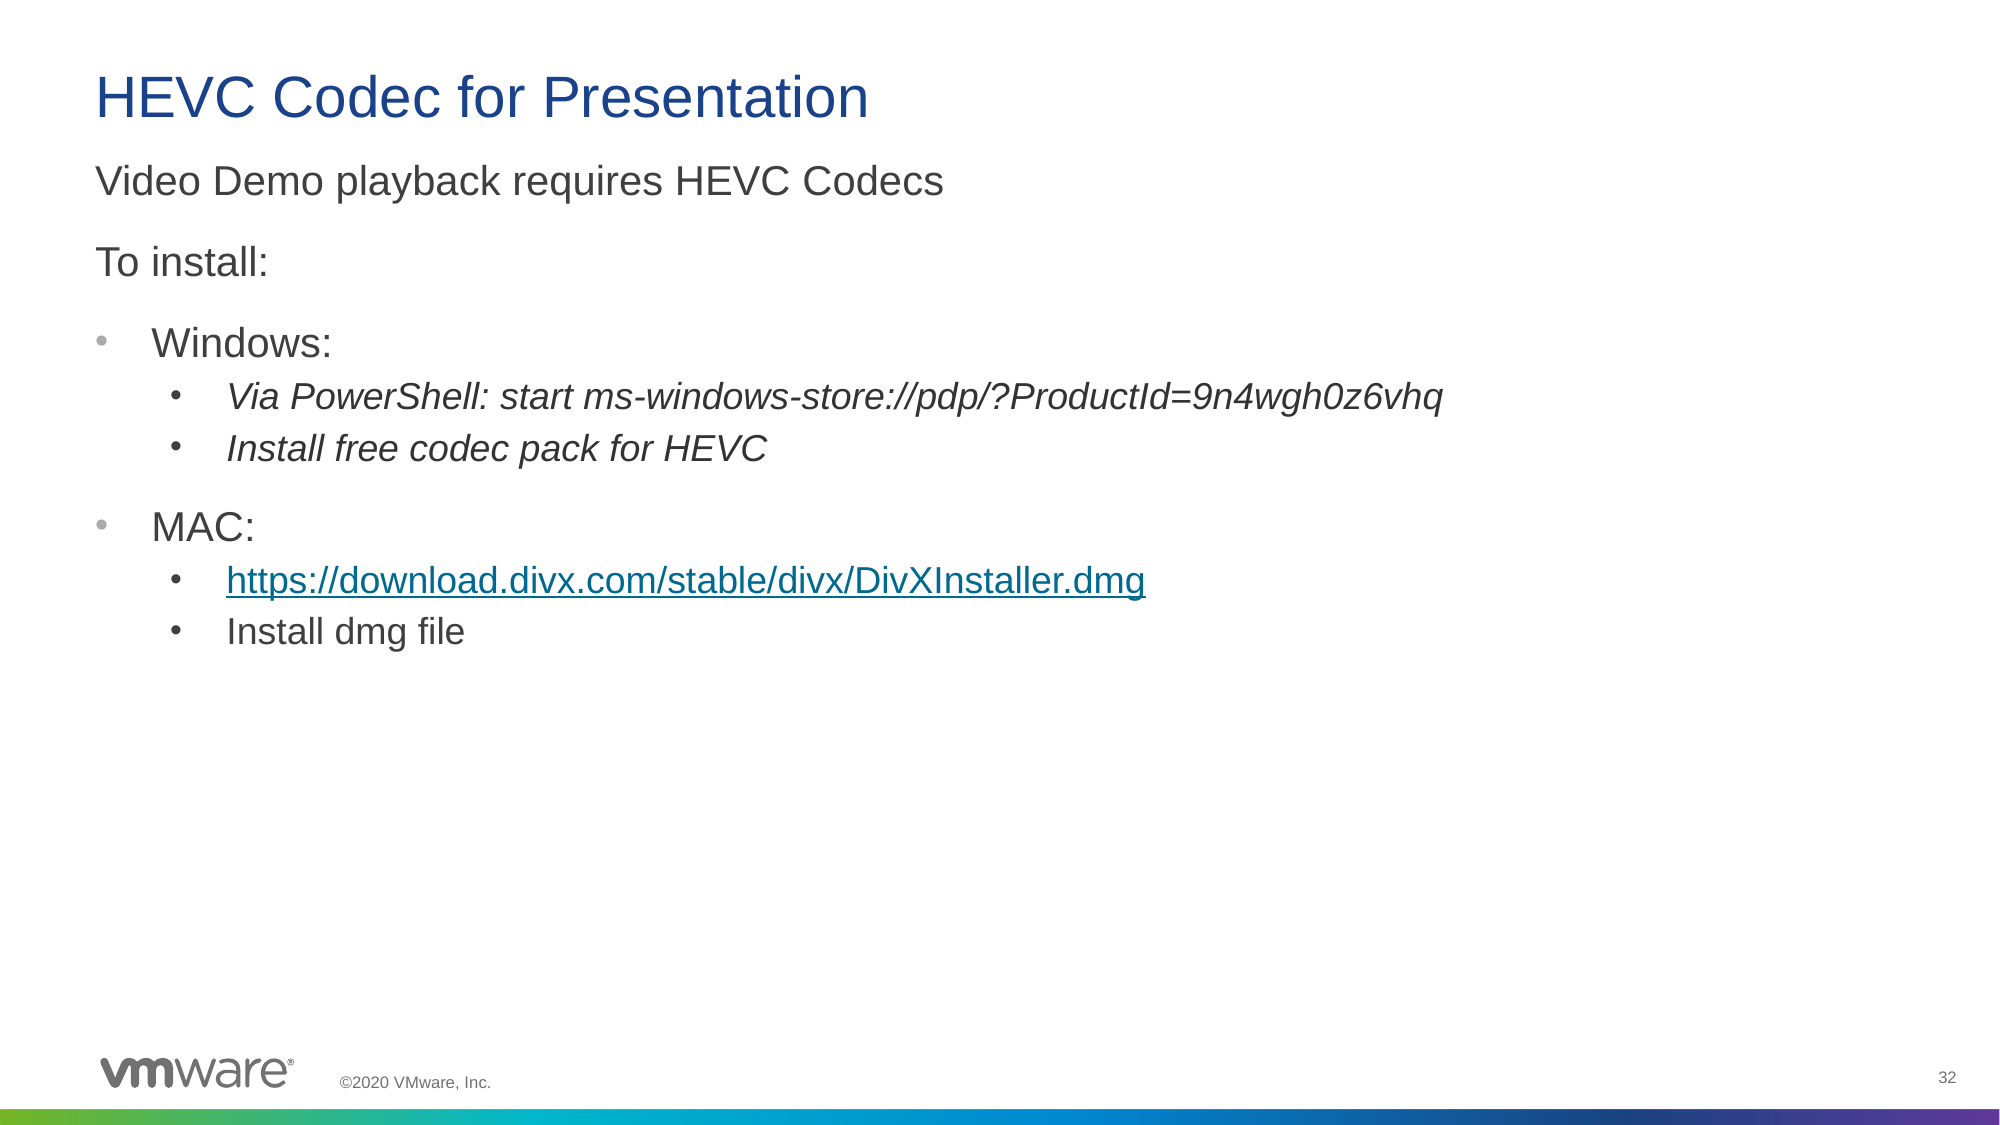

# HEVC Codec for Presentation

Video Demo playback requires HEVC Codecs
To install:
Windows:
Via PowerShell: start ms-windows-store://pdp/?ProductId=9n4wgh0z6vhq
Install free codec pack for HEVC
MAC:
https://download.divx.com/stable/divx/DivXInstaller.dmg
Install dmg file